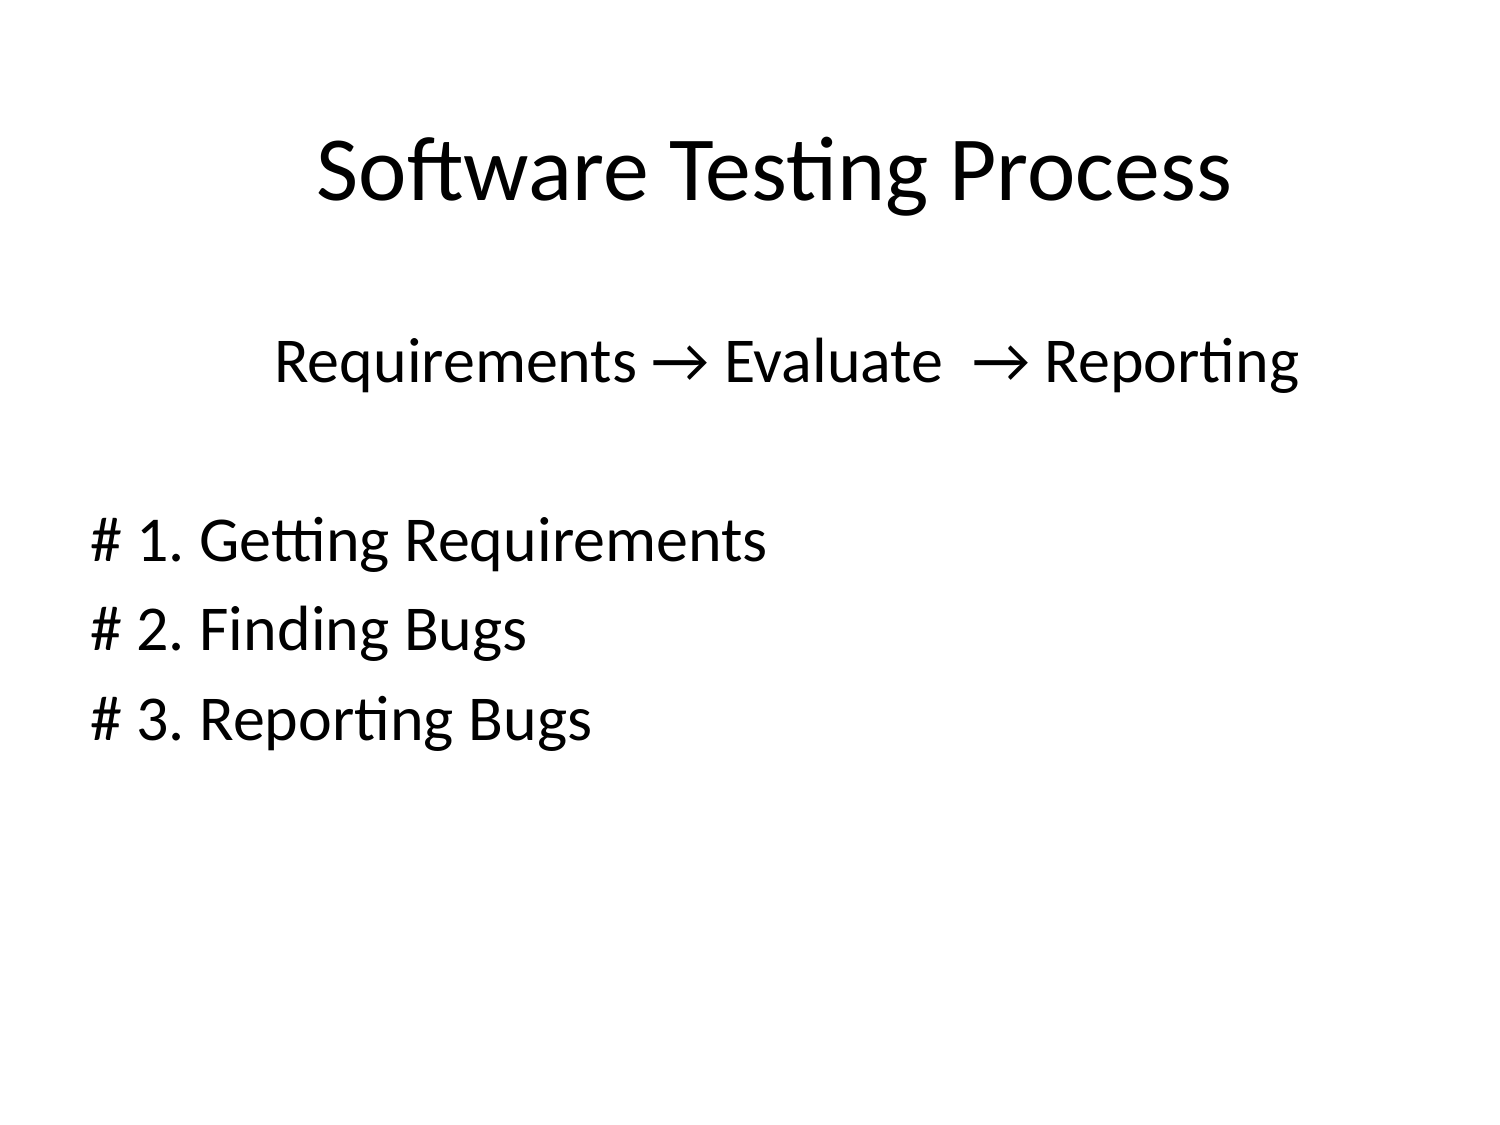

Software Testing Process
Requirements → Evaluate  → Reporting

# 1. Getting Requirements
# 2. Finding Bugs
# 3. Reporting Bugs